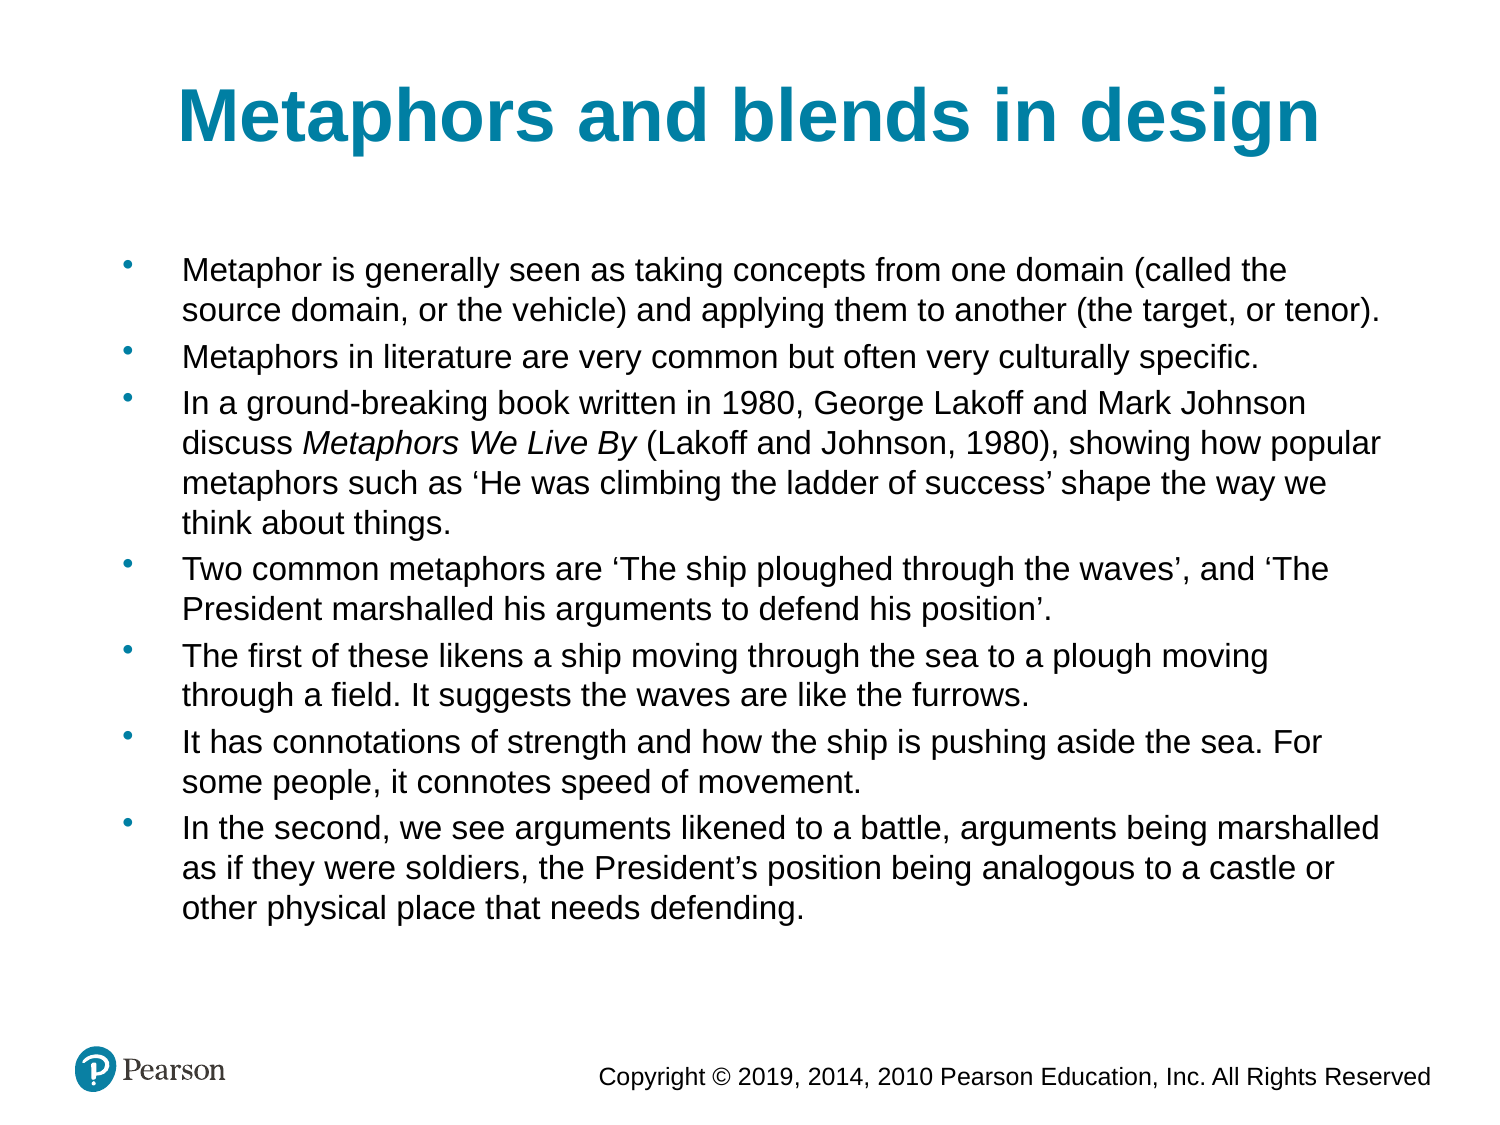

Metaphors and blends in design
Metaphor is generally seen as taking concepts from one domain (called the source domain, or the vehicle) and applying them to another (the target, or tenor).
Metaphors in literature are very common but often very culturally specific.
In a ground-breaking book written in 1980, George Lakoff and Mark Johnson discuss Metaphors We Live By (Lakoff and Johnson, 1980), showing how popular metaphors such as ‘He was climbing the ladder of success’ shape the way we think about things.
Two common metaphors are ‘The ship ploughed through the waves’, and ‘The President marshalled his arguments to defend his position’.
The first of these likens a ship moving through the sea to a plough moving through a field. It suggests the waves are like the furrows.
It has connotations of strength and how the ship is pushing aside the sea. For some people, it connotes speed of movement.
In the second, we see arguments likened to a battle, arguments being marshalled as if they were soldiers, the President’s position being analogous to a castle or other physical place that needs defending.